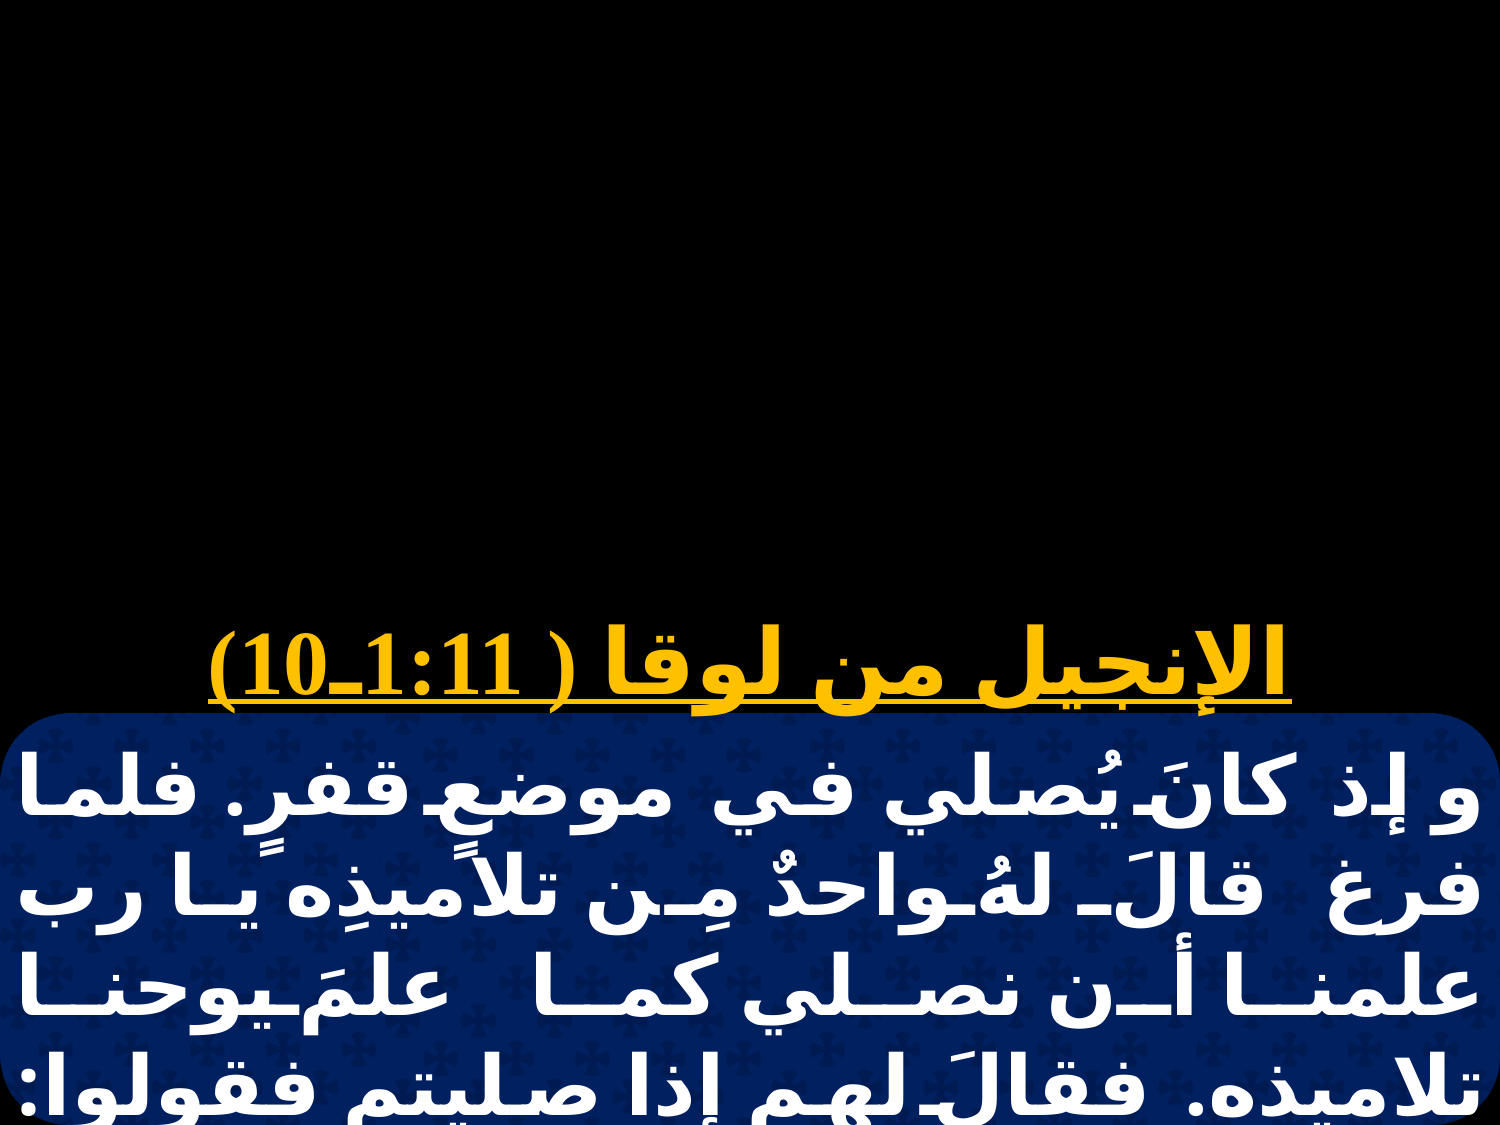

الإنجيل من لوقا ( 1:11ـ10)
و إذ كانَ يُصلي في موضعٍ قفرٍ. فلما فرغ قالَ لهُ واحدٌ مِن تلاميذِه يا رب علمنا أن نصلي كما علمَ يوحنا تلاميذه. فقالَ لهم إذا صليتم فقولوا: أبانا الذي في السماوات. ليتقدسْ اسمُكَ. ليأت ملكوتك. لتكنْ مَشيئتكَ .